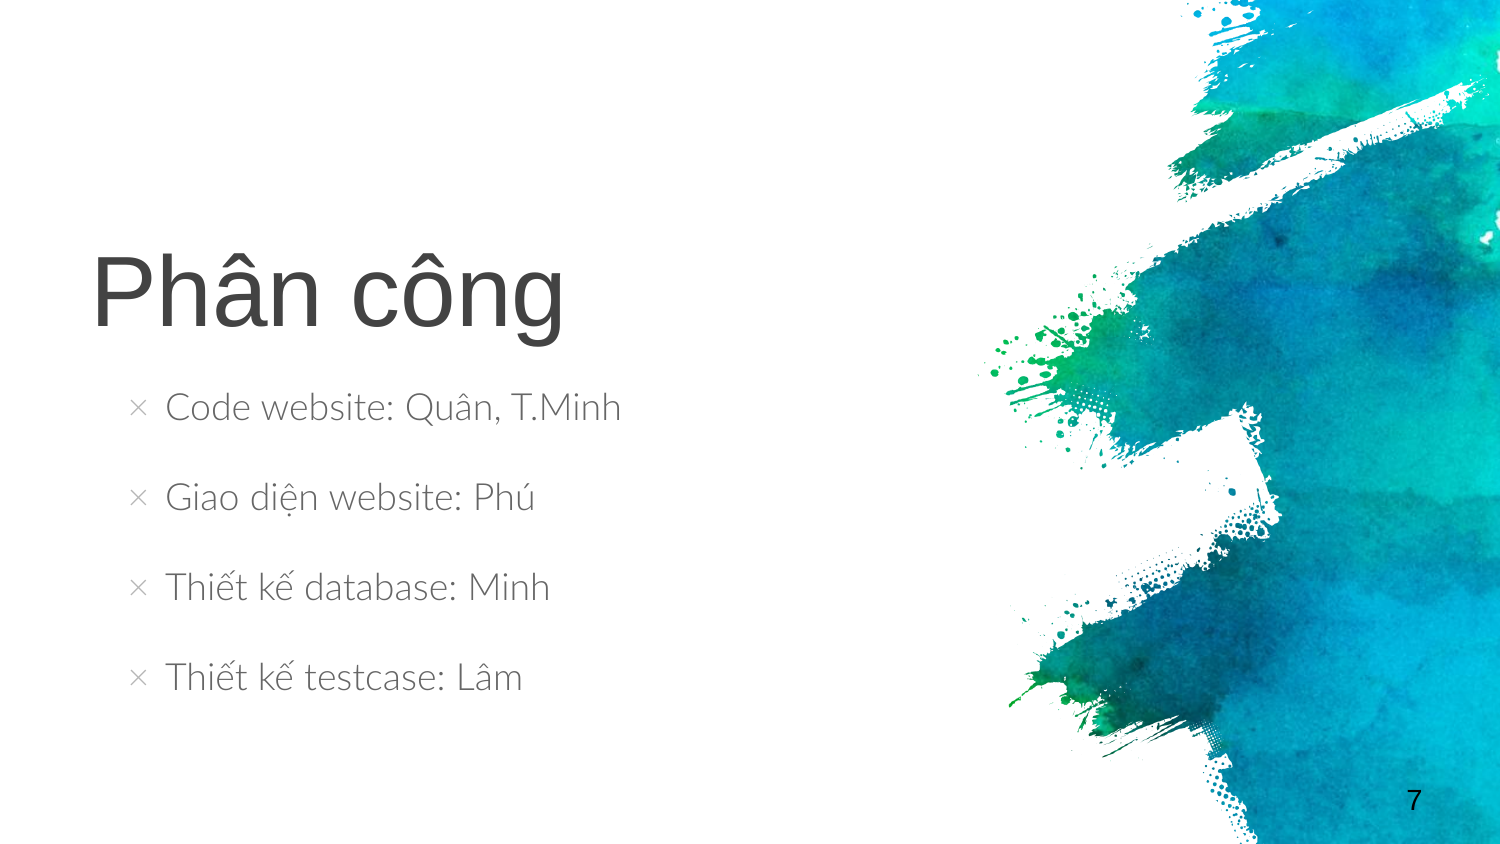

# Phân công
Code website: Quân, T.Minh

Giao diện website: Phú

Thiết kế database: Minh

Thiết kế testcase: Lâm

7